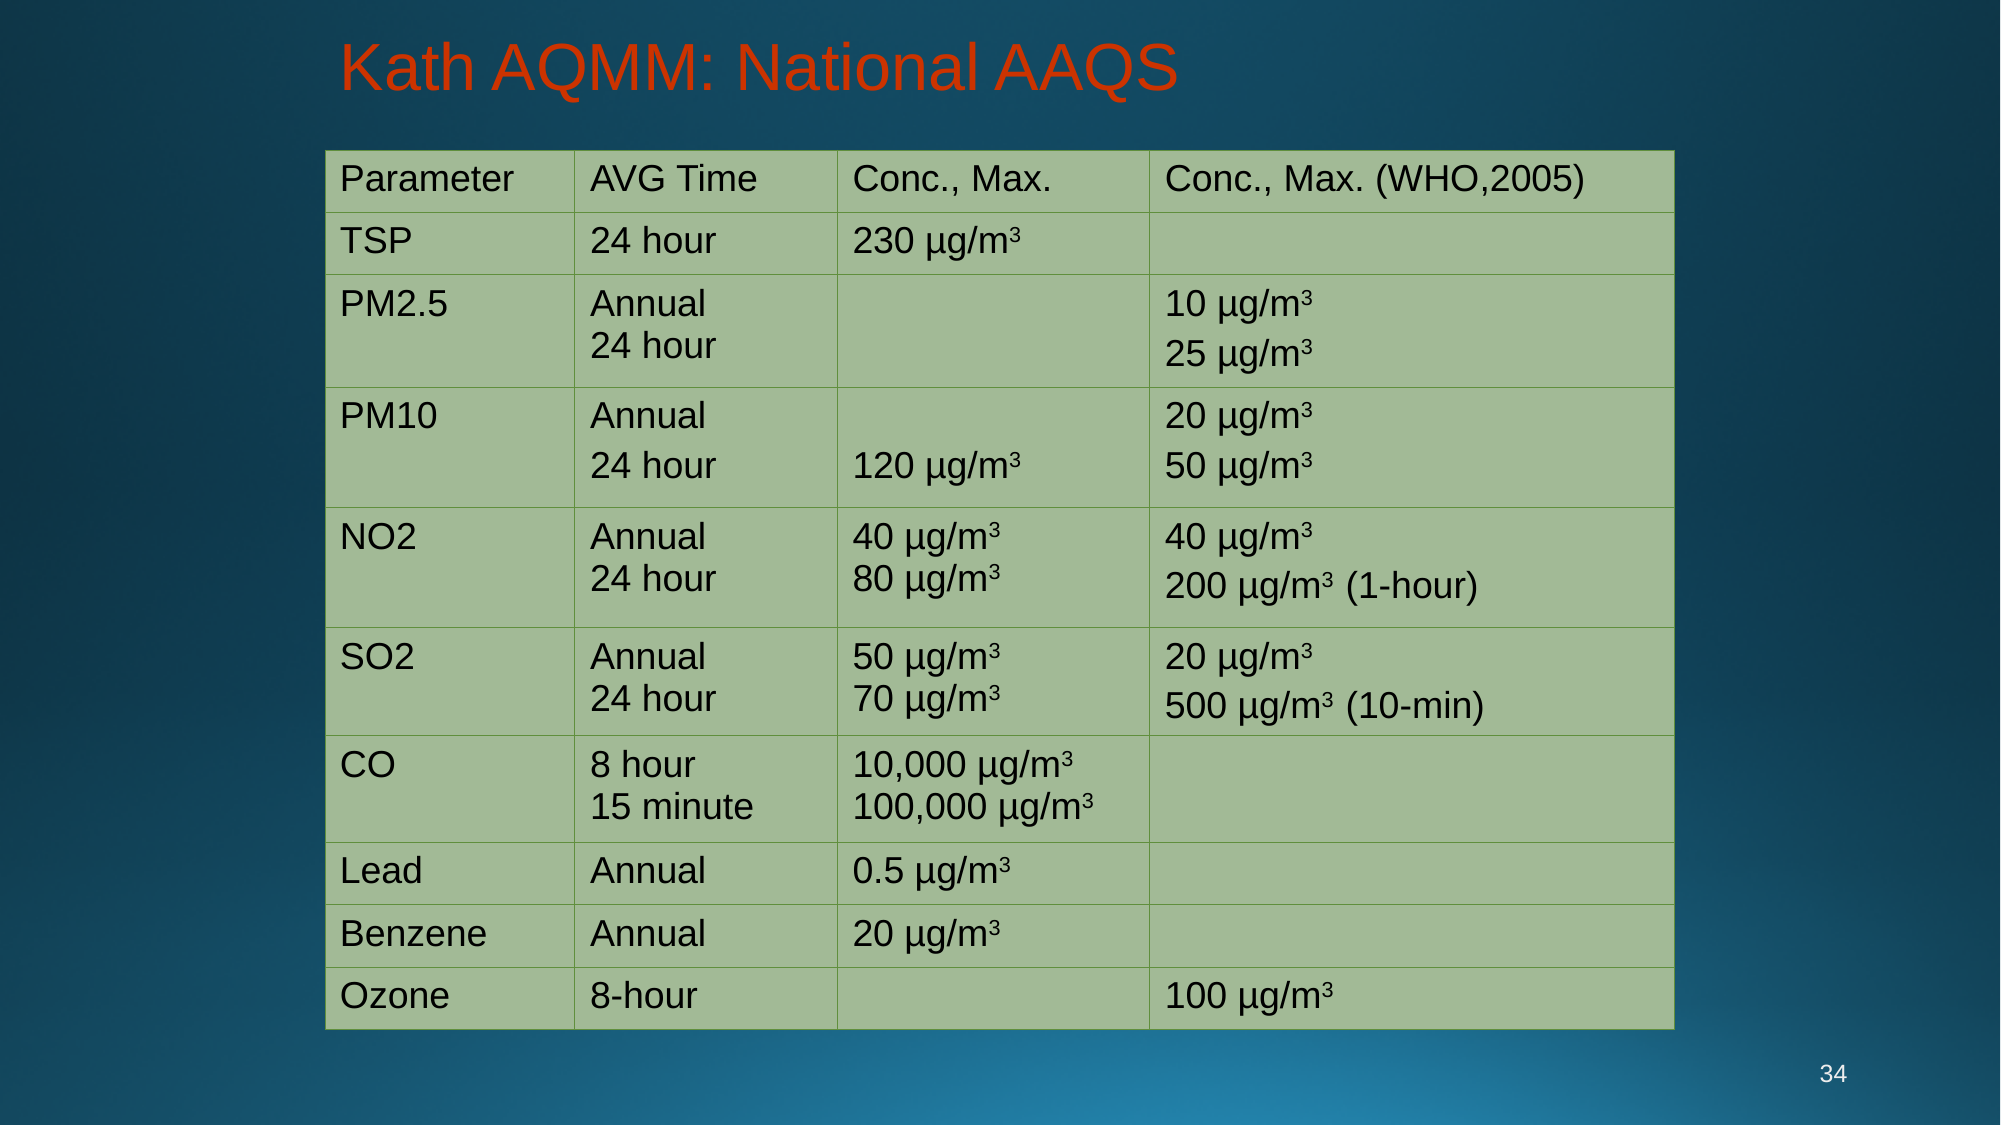

# Kath AQMM: National AAQS
| Parameter | AVG Time | Conc., Max. | Conc., Max. (WHO,2005) |
| --- | --- | --- | --- |
| TSP | 24 hour | 230 µg/m3 |  |
| PM2.5 | Annual 24 hour |  | 10 µg/m3 25 µg/m3 |
| PM10 | Annual 24 hour | 120 µg/m3 | 20 µg/m3 50 µg/m3 |
| NO2 | Annual 24 hour | 40 µg/m3 80 µg/m3 | 40 µg/m3 200 µg/m3 (1-hour) |
| SO2 | Annual 24 hour | 50 µg/m3 70 µg/m3 | 20 µg/m3 500 µg/m3 (10-min) |
| CO | 8 hour 15 minute | 10,000 µg/m3 100,000 µg/m3 |  |
| Lead | Annual | 0.5 µg/m3 |  |
| Benzene | Annual | 20 µg/m3 |  |
| Ozone | 8-hour |  | 100 µg/m3 |
34